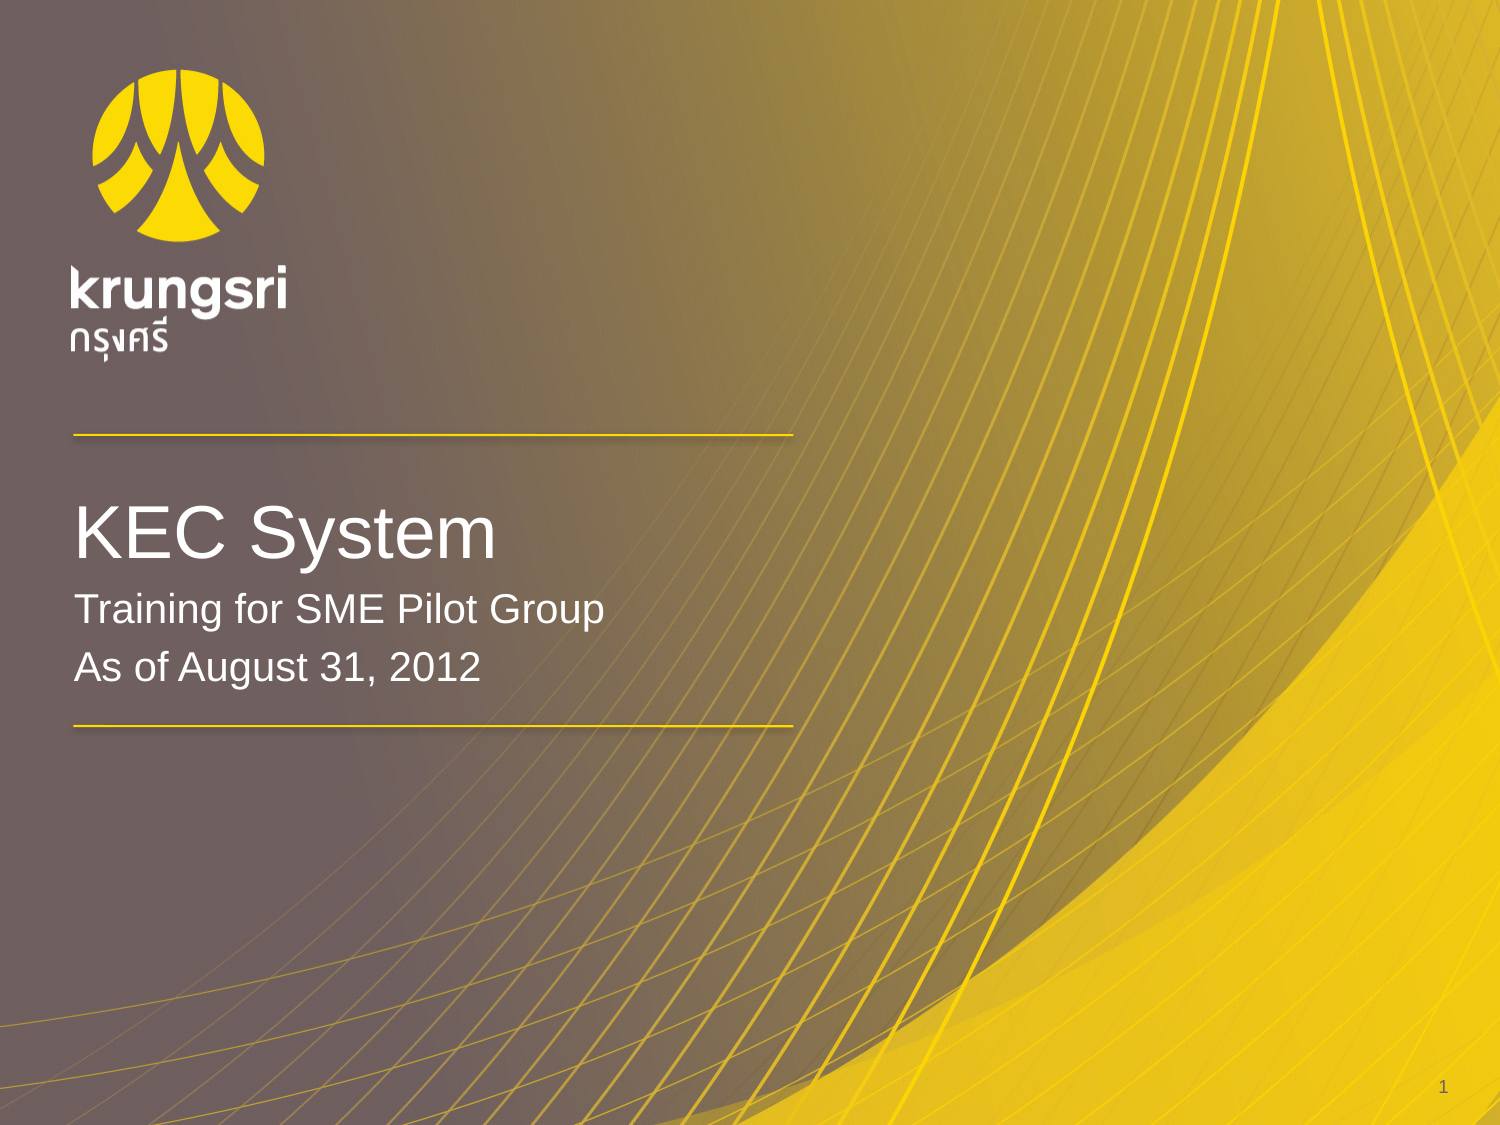

KEC System
Training for SME Pilot Group
As of August 31, 2012
1